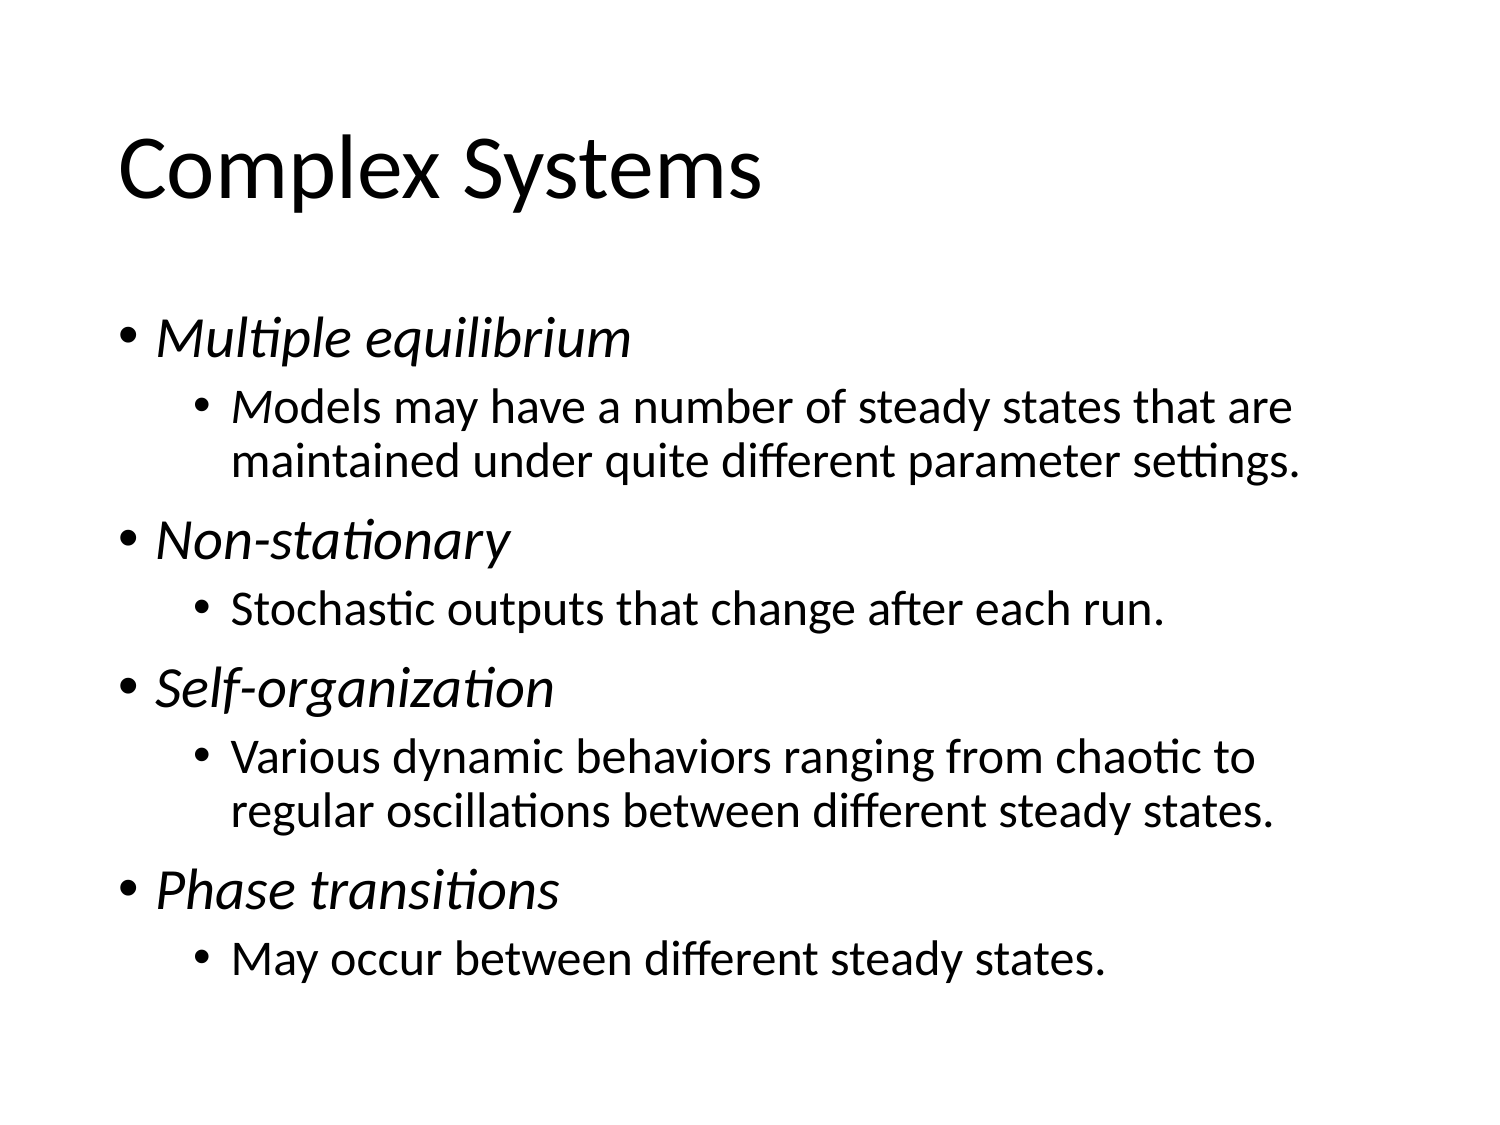

# Complex Systems
Multiple equilibrium
Models may have a number of steady states that are maintained under quite different parameter settings.
Non-stationary
Stochastic outputs that change after each run.
Self-organization
Various dynamic behaviors ranging from chaotic to regular oscillations between different steady states.
Phase transitions
May occur between different steady states.